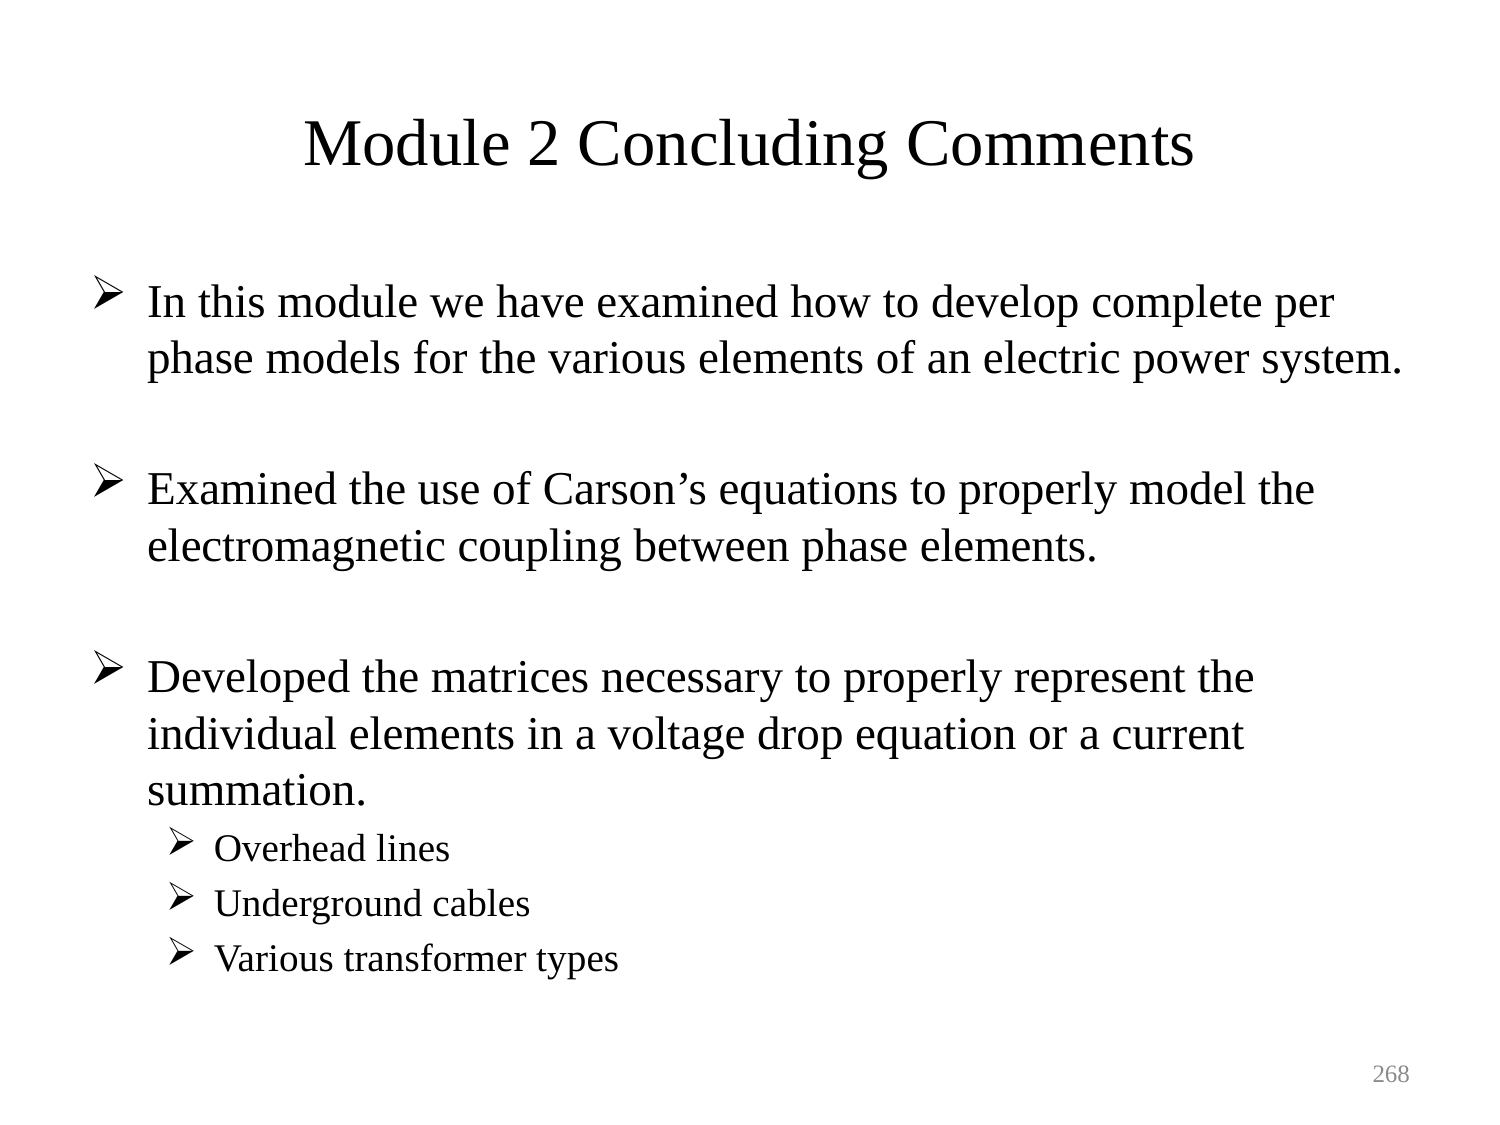

# Module 2 Concluding Comments
In this module we have examined how to develop complete per phase models for the various elements of an electric power system.

Examined the use of Carson’s equations to properly model the electromagnetic coupling between phase elements.

Developed the matrices necessary to properly represent the individual elements in a voltage drop equation or a current summation.
Overhead lines
Underground cables
Various transformer types
268